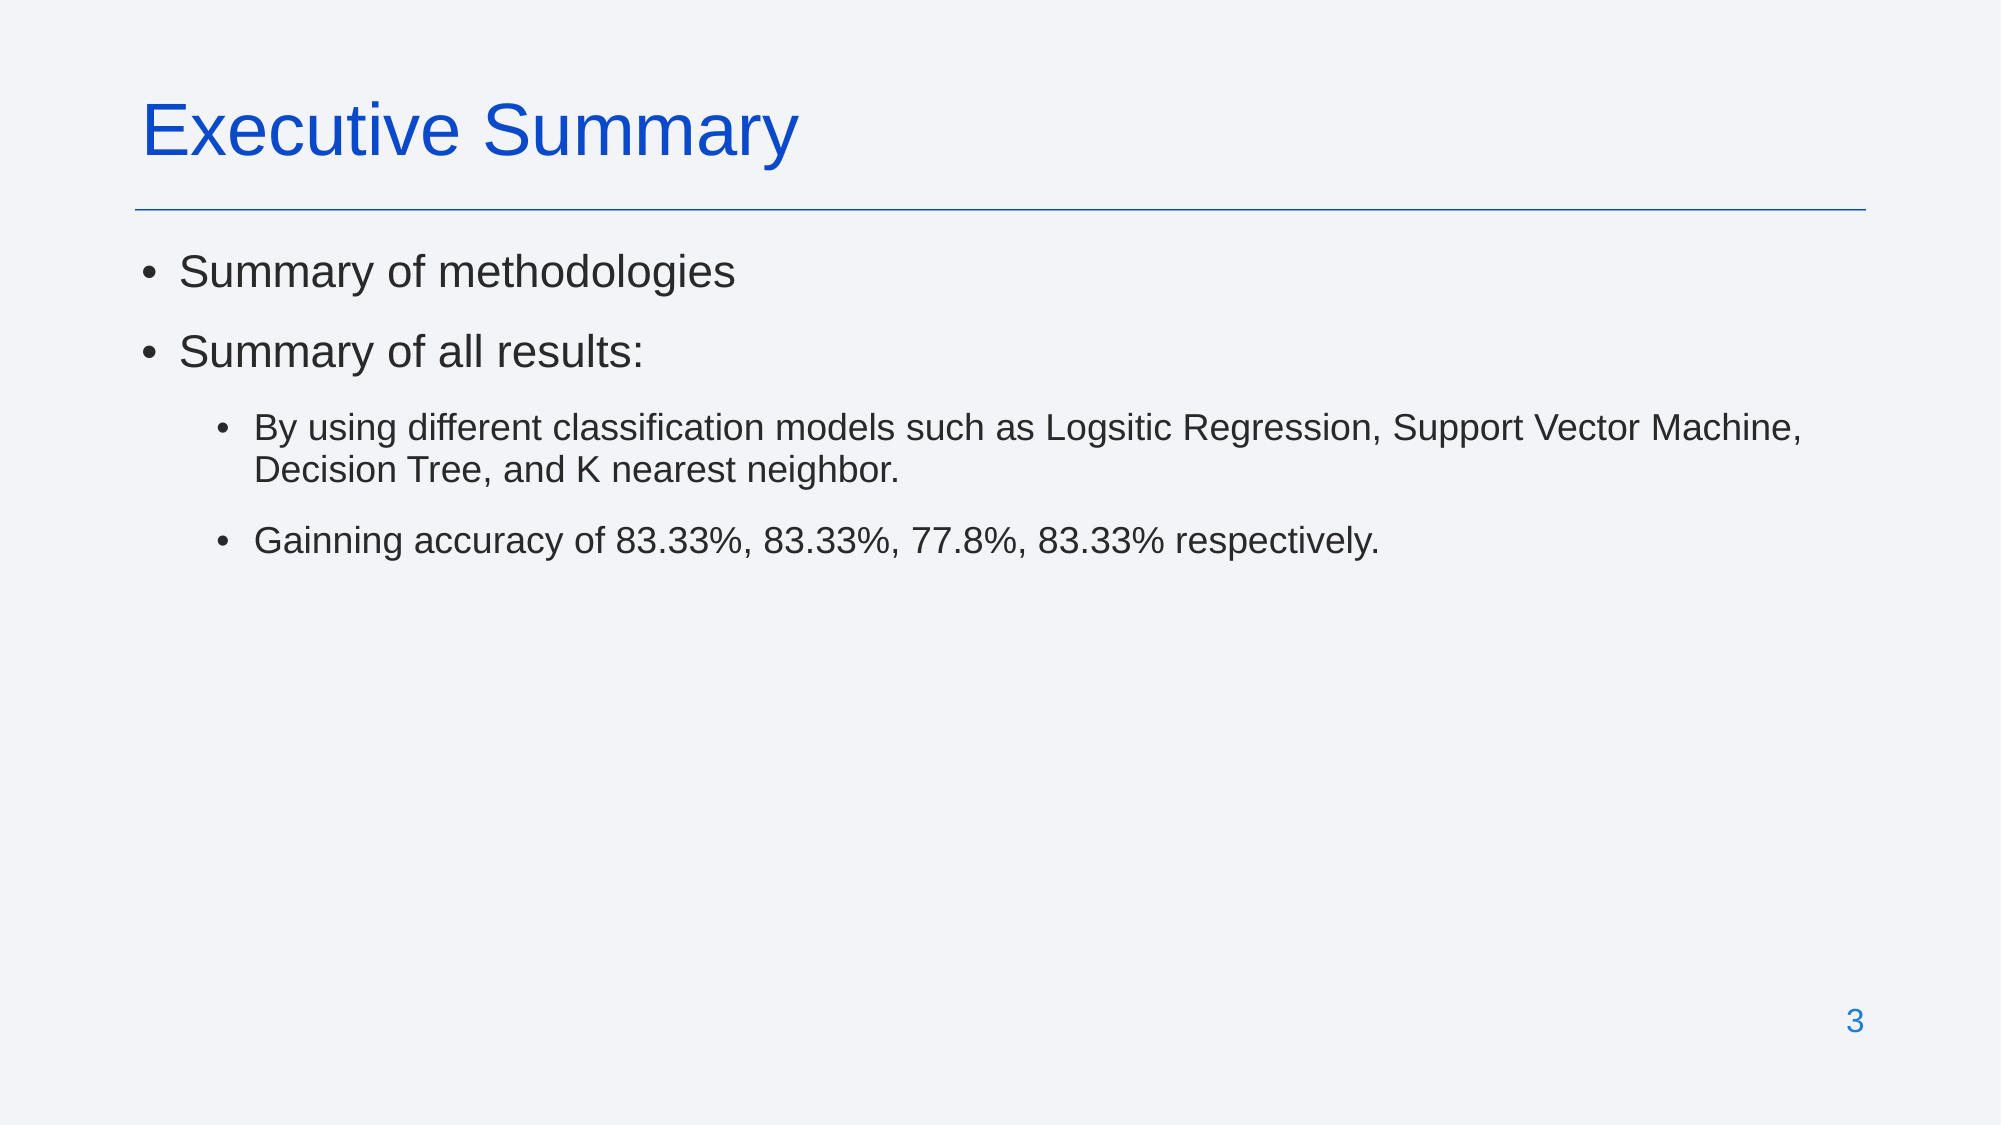

Executive Summary
Summary of methodologies
Summary of all results:
By using different classification models such as Logsitic Regression, Support Vector Machine, Decision Tree, and K nearest neighbor.
Gainning accuracy of 83.33%, 83.33%, 77.8%, 83.33% respectively.

3